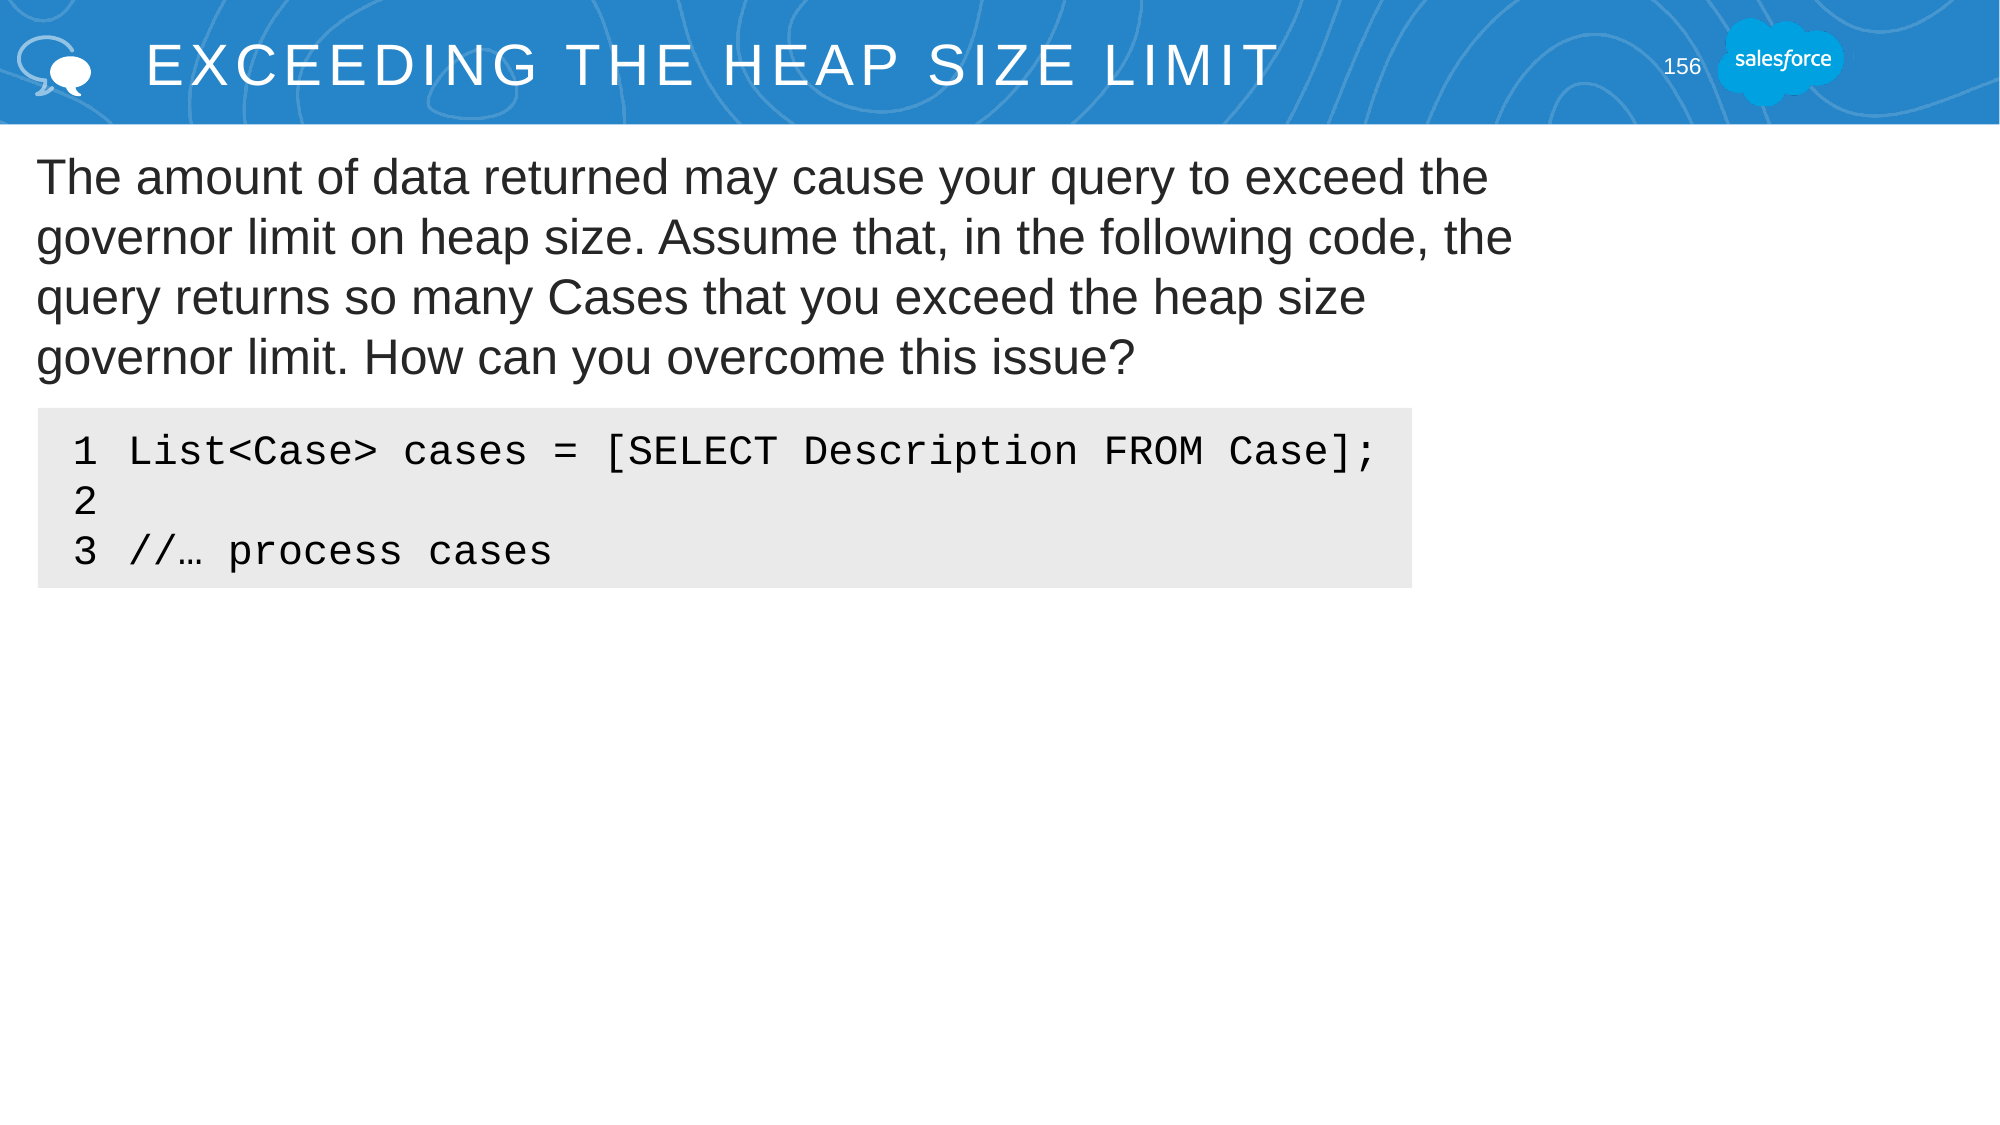

# Exceeding the Heap Size Limit
156
The amount of data returned may cause your query to exceed the governor limit on heap size. Assume that, in the following code, the query returns so many Cases that you exceed the heap size governor limit. How can you overcome this issue?

1
2
3
List<Case> cases = [SELECT Description FROM Case];

//… process cases